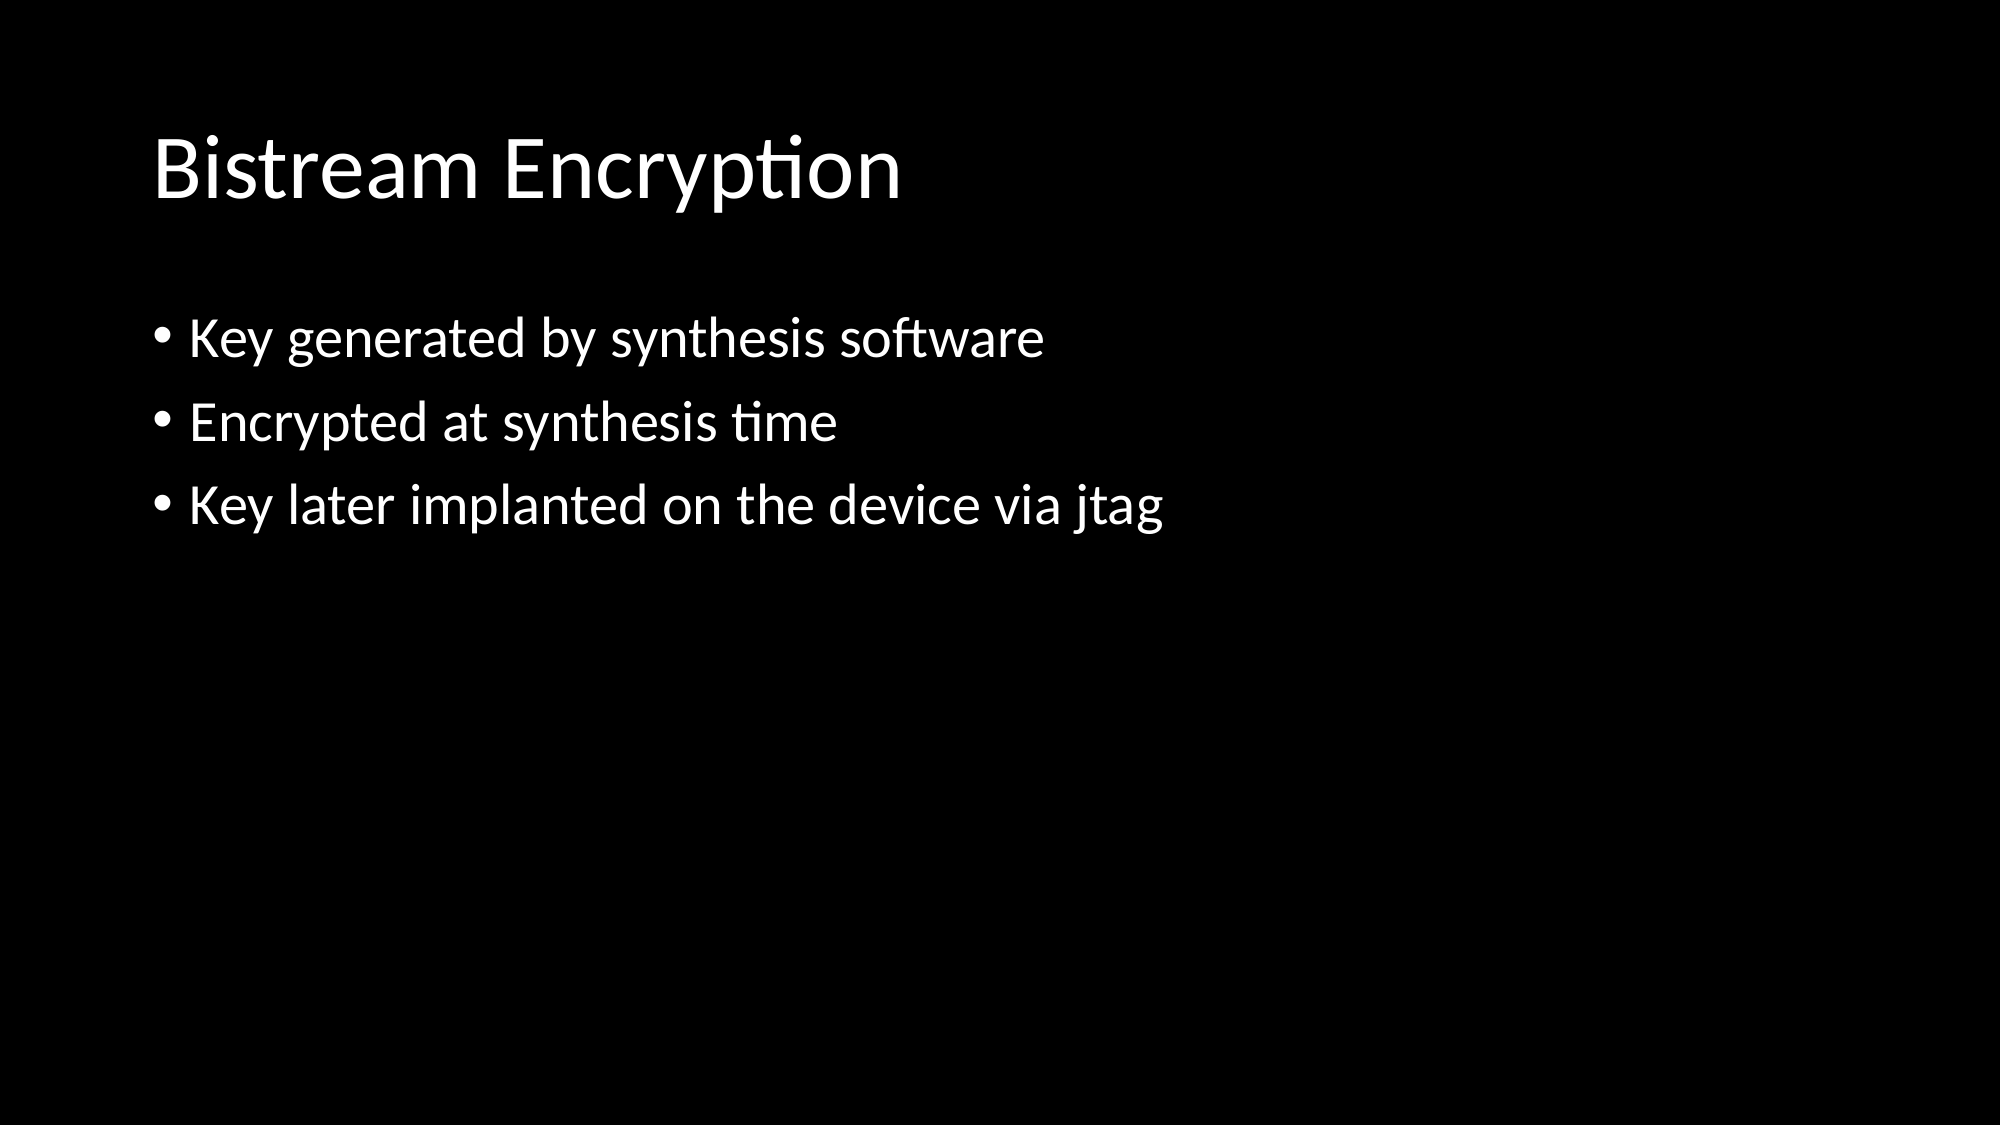

# Bistream Encryption
Key generated by synthesis software
Encrypted at synthesis time
Key later implanted on the device via jtag